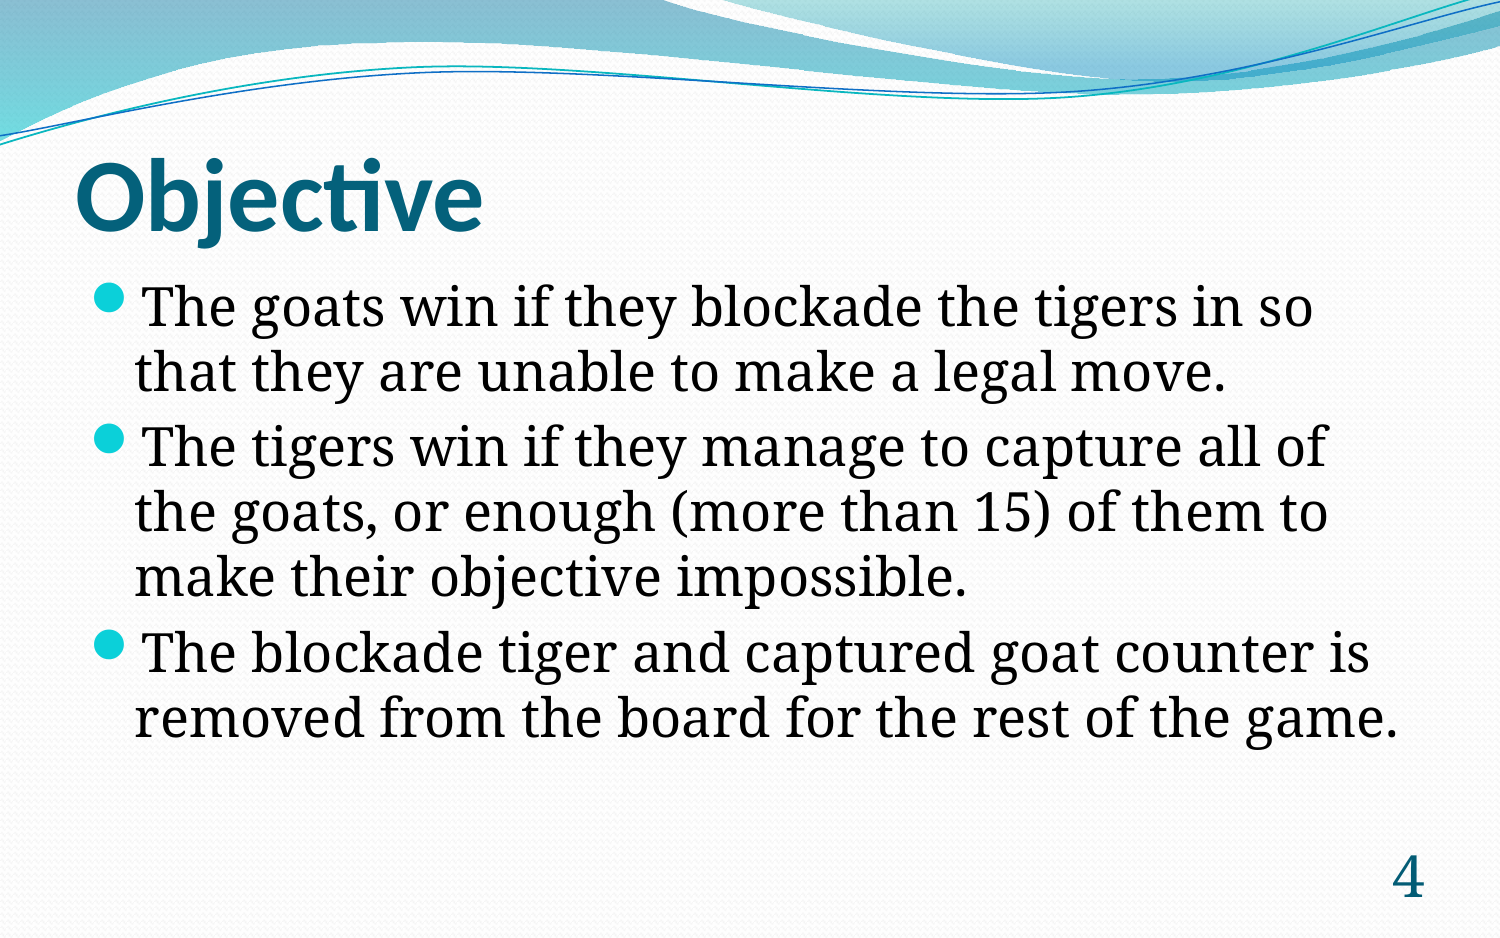

# Objective
The goats win if they blockade the tigers in so that they are unable to make a legal move.
The tigers win if they manage to capture all of the goats, or enough (more than 15) of them to make their objective impossible.
The blockade tiger and captured goat counter is removed from the board for the rest of the game.
4